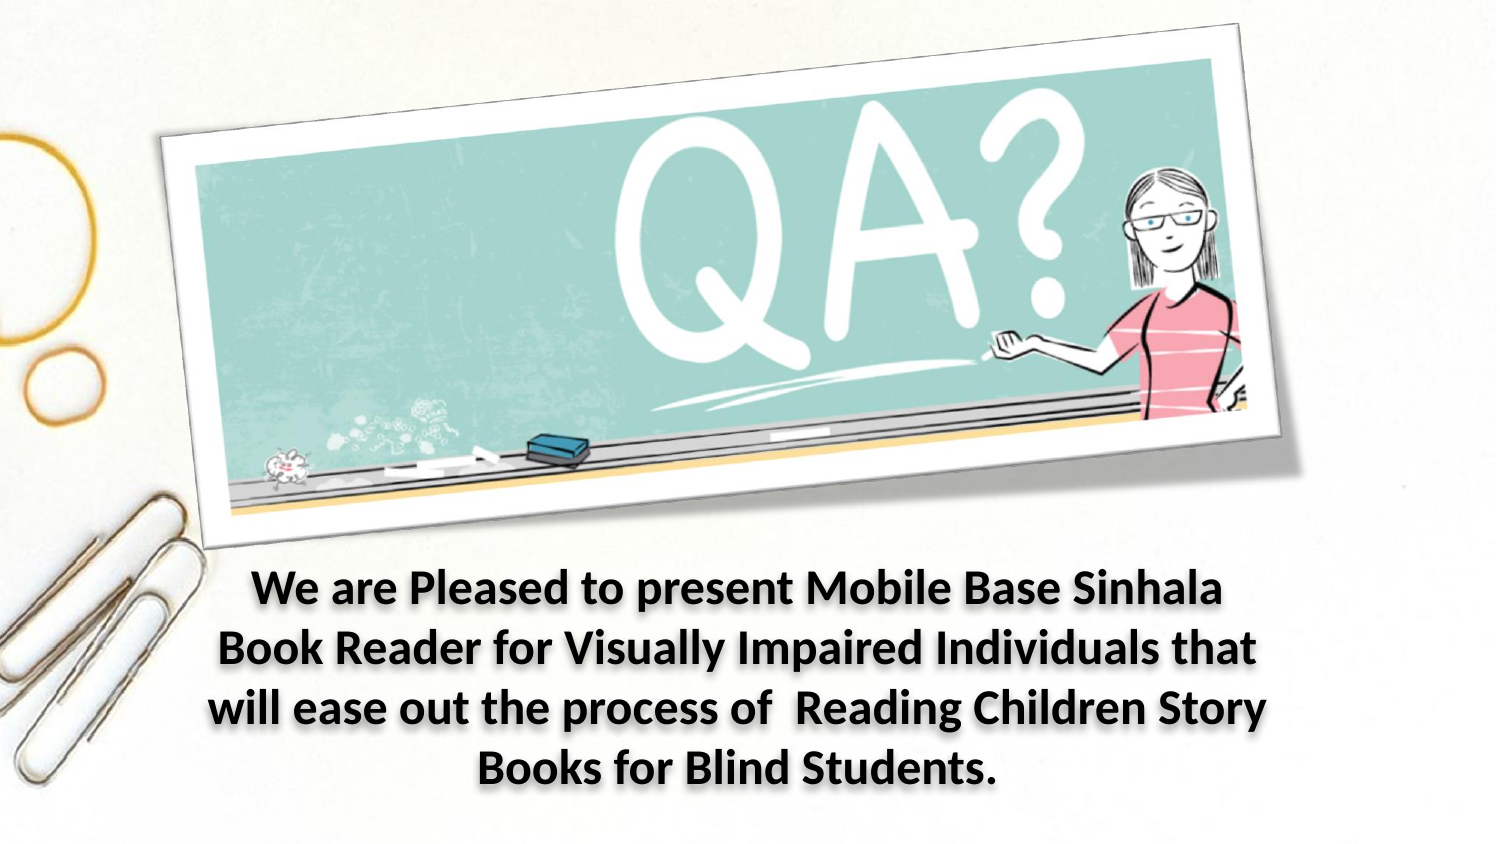

We are Pleased to present Mobile Base Sinhala Book Reader for Visually Impaired Individuals that will ease out the process of  Reading Children Story Books for Blind Students.